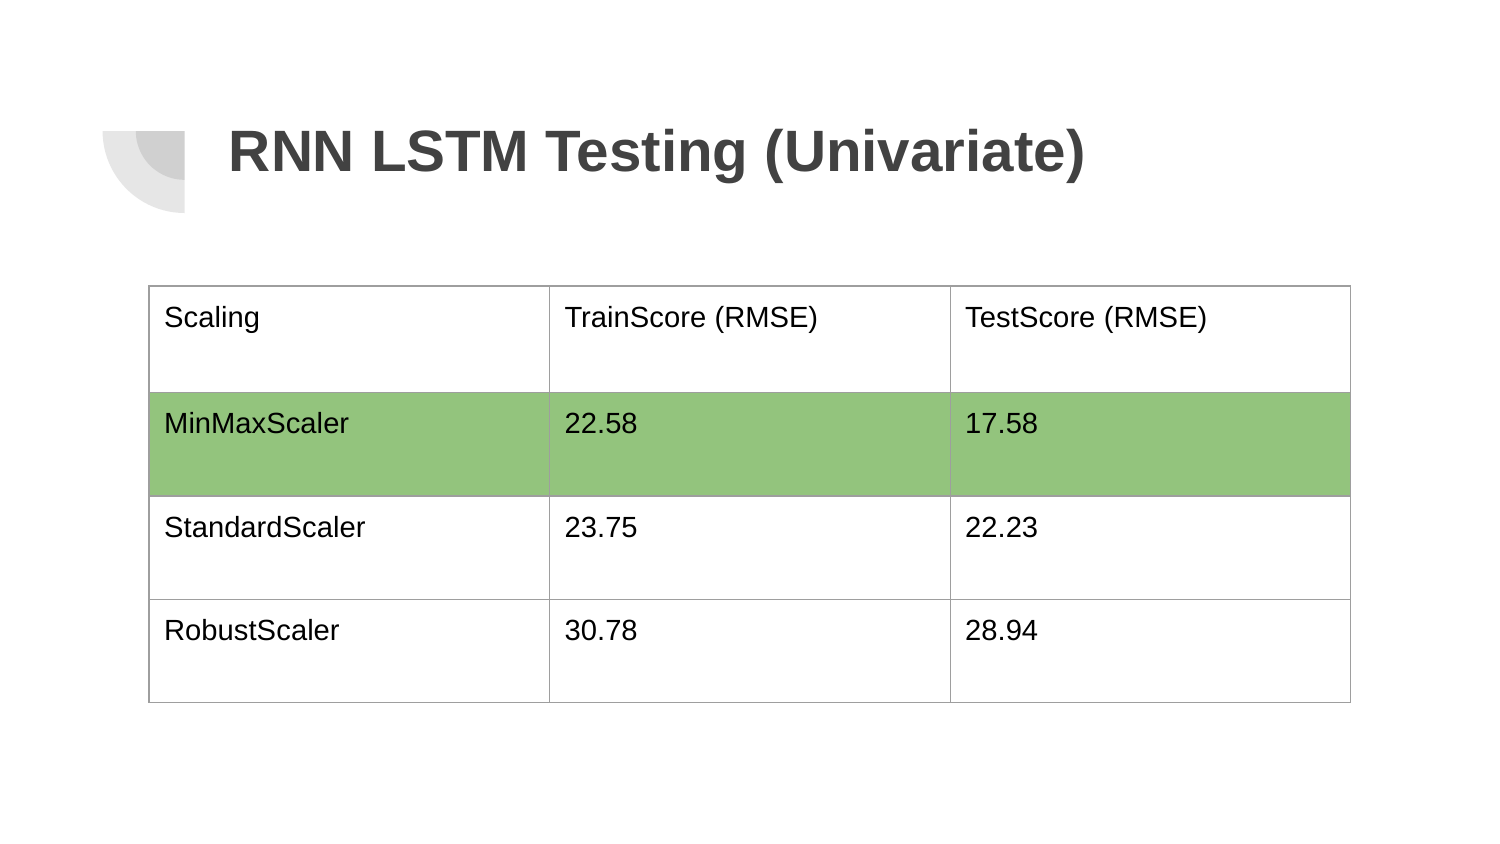

# RNN LSTM Testing (Univariate)
| Scaling | TrainScore (RMSE) | TestScore (RMSE) |
| --- | --- | --- |
| MinMaxScaler | 22.58 | 17.58 |
| StandardScaler | 23.75 | 22.23 |
| RobustScaler | 30.78 | 28.94 |